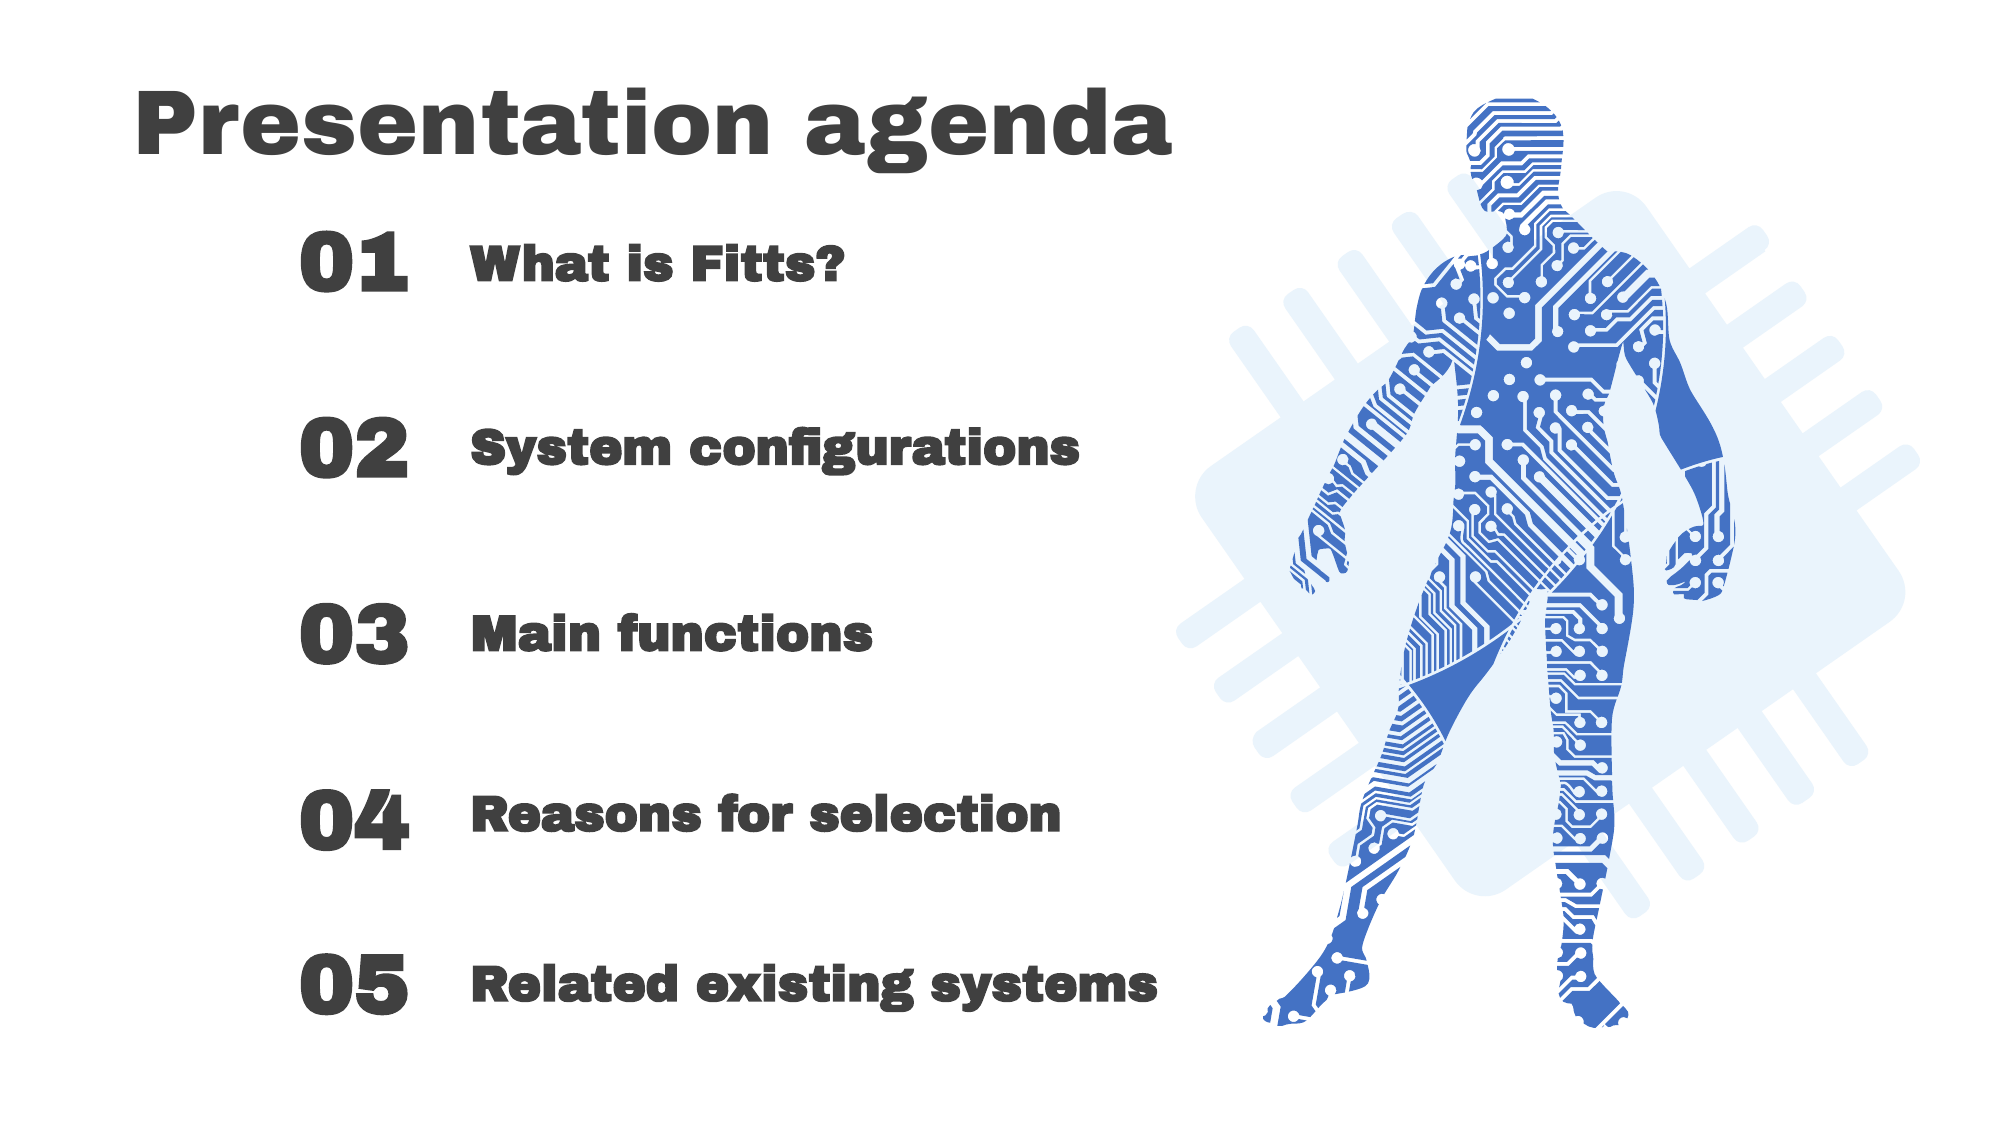

Presentation agenda

01
What is Fitts?
02
System configurations
03
Main functions
04
Reasons for selection
05
Related existing systems